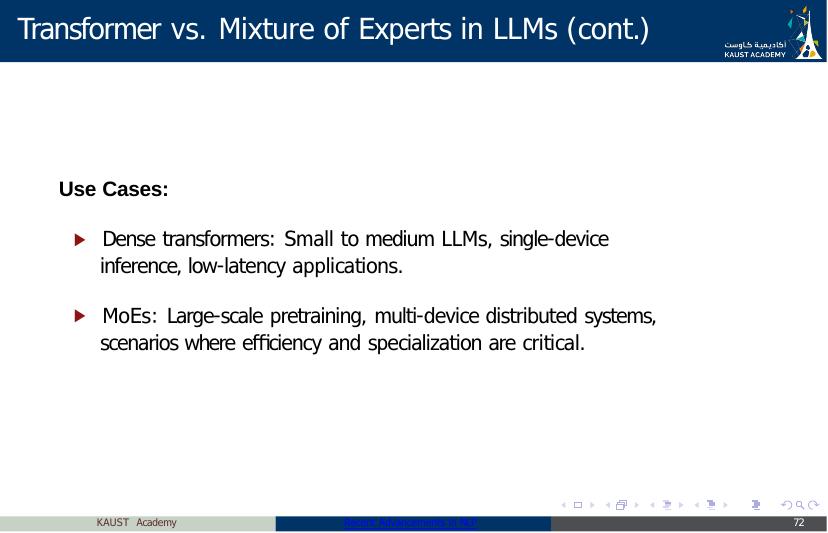

# Transformer vs. Mixture of Experts in LLMs (cont.)
Use Cases:
▶ Dense transformers: Small to medium LLMs, single-device inference, low-latency applications.
▶ MoEs: Large-scale pretraining, multi-device distributed systems, scenarios where efficiency and specialization are critical.

KAUST Academy
Recent Advancements in NLP
72